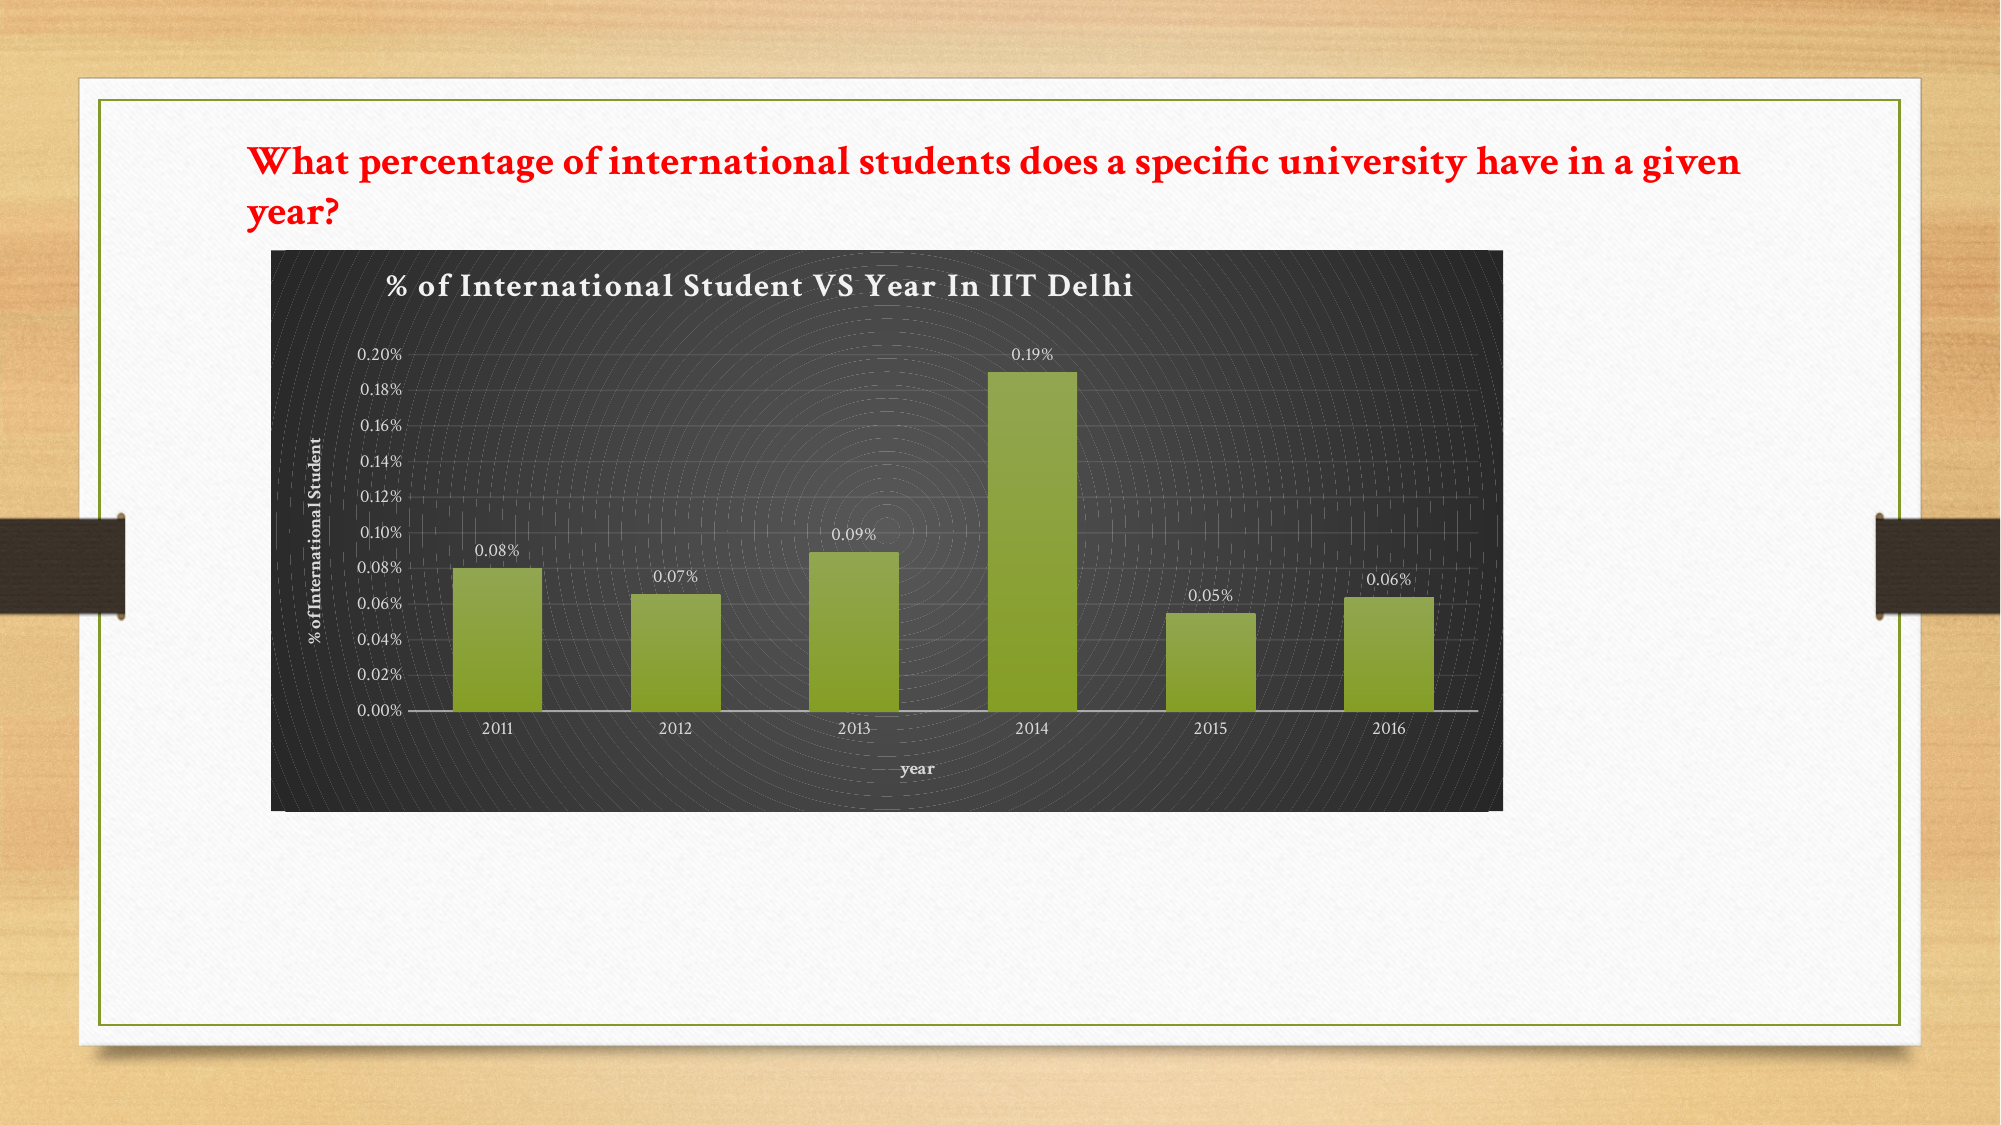

What percentage of international students does a specific university have in a given year?

### Chart: % of International Student VS Year In IIT Delhi

| Category |  |
|---|---|
| 2011 | 0.000800470290297619 |
| 2012 | 0.0006510416666666666 |
| 2013 | 0.0008874098724348308 |
| 2014 | 0.001897405759382084 |
| 2015 | 0.0005457979019528649 |
| 2016 | 0.0006372091526405561 |